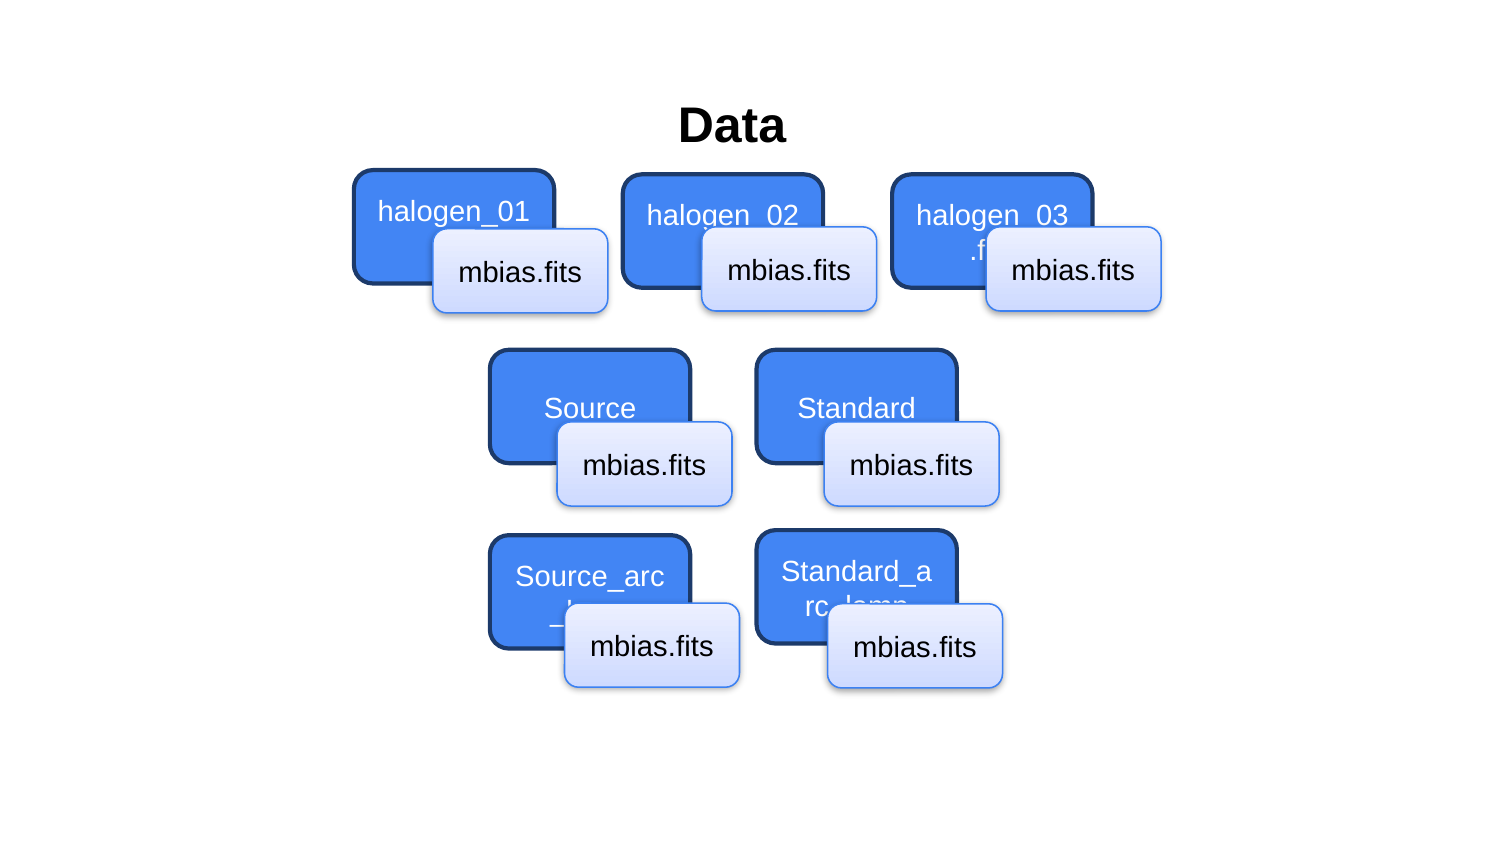

Data
halogen_01.fits
halogen_03.fits
halogen_02.fits
mbias.fits
mbias.fits
mbias.fits
Source
Standard
mbias.fits
mbias.fits
Standard_arc_lamp
Source_arc_lamp
mbias.fits
mbias.fits